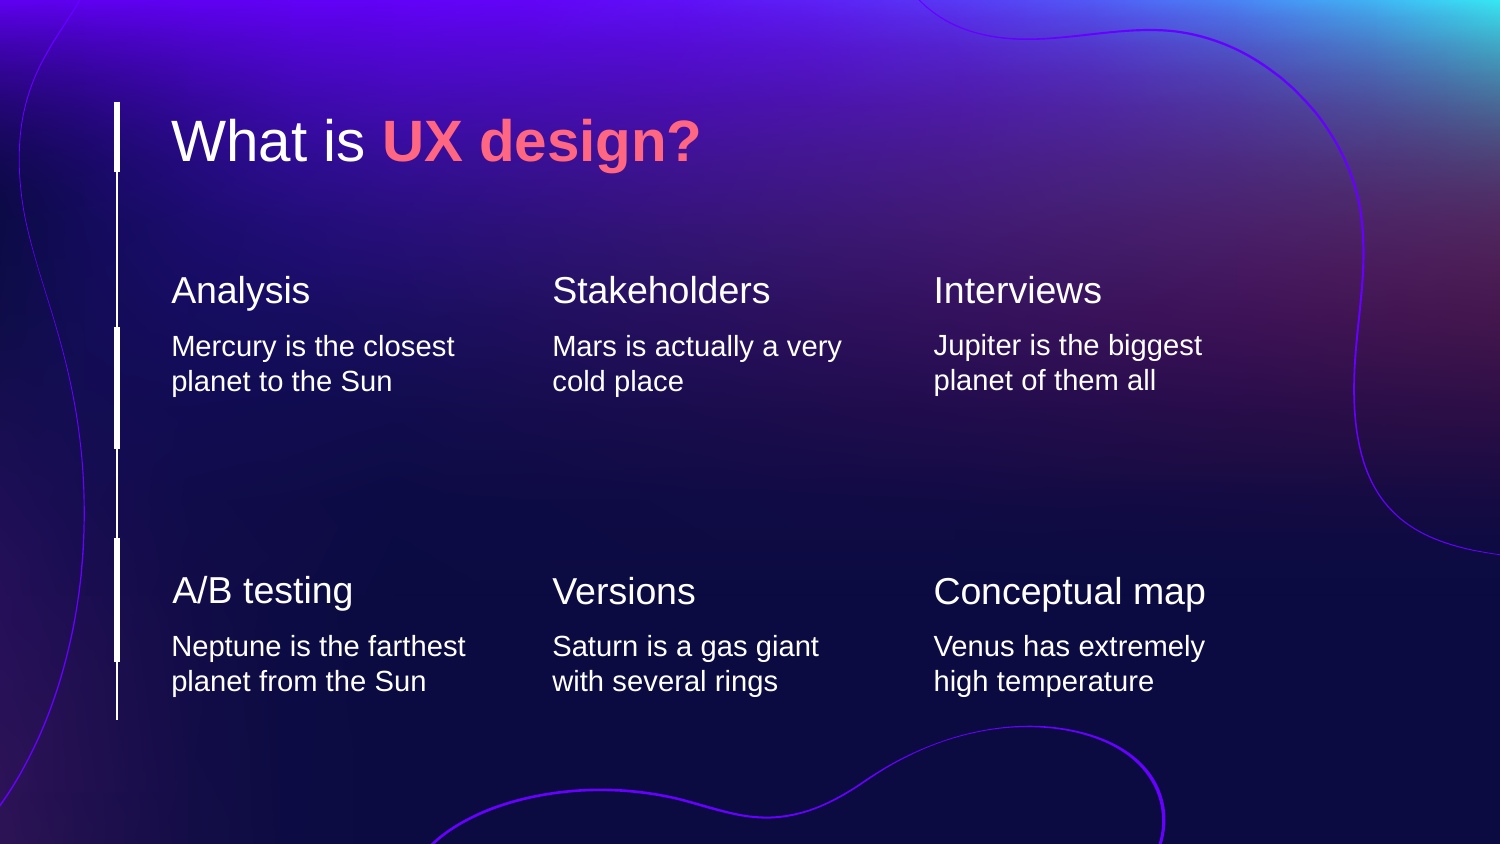

# What is UX design?
Analysis
Stakeholders
Interviews
Mercury is the closest planet to the Sun
Mars is actually a very cold place
Jupiter is the biggest planet of them all
A/B testing
Versions
Conceptual map
Neptune is the farthest planet from the Sun
Saturn is a gas giant with several rings
Venus has extremely high temperature